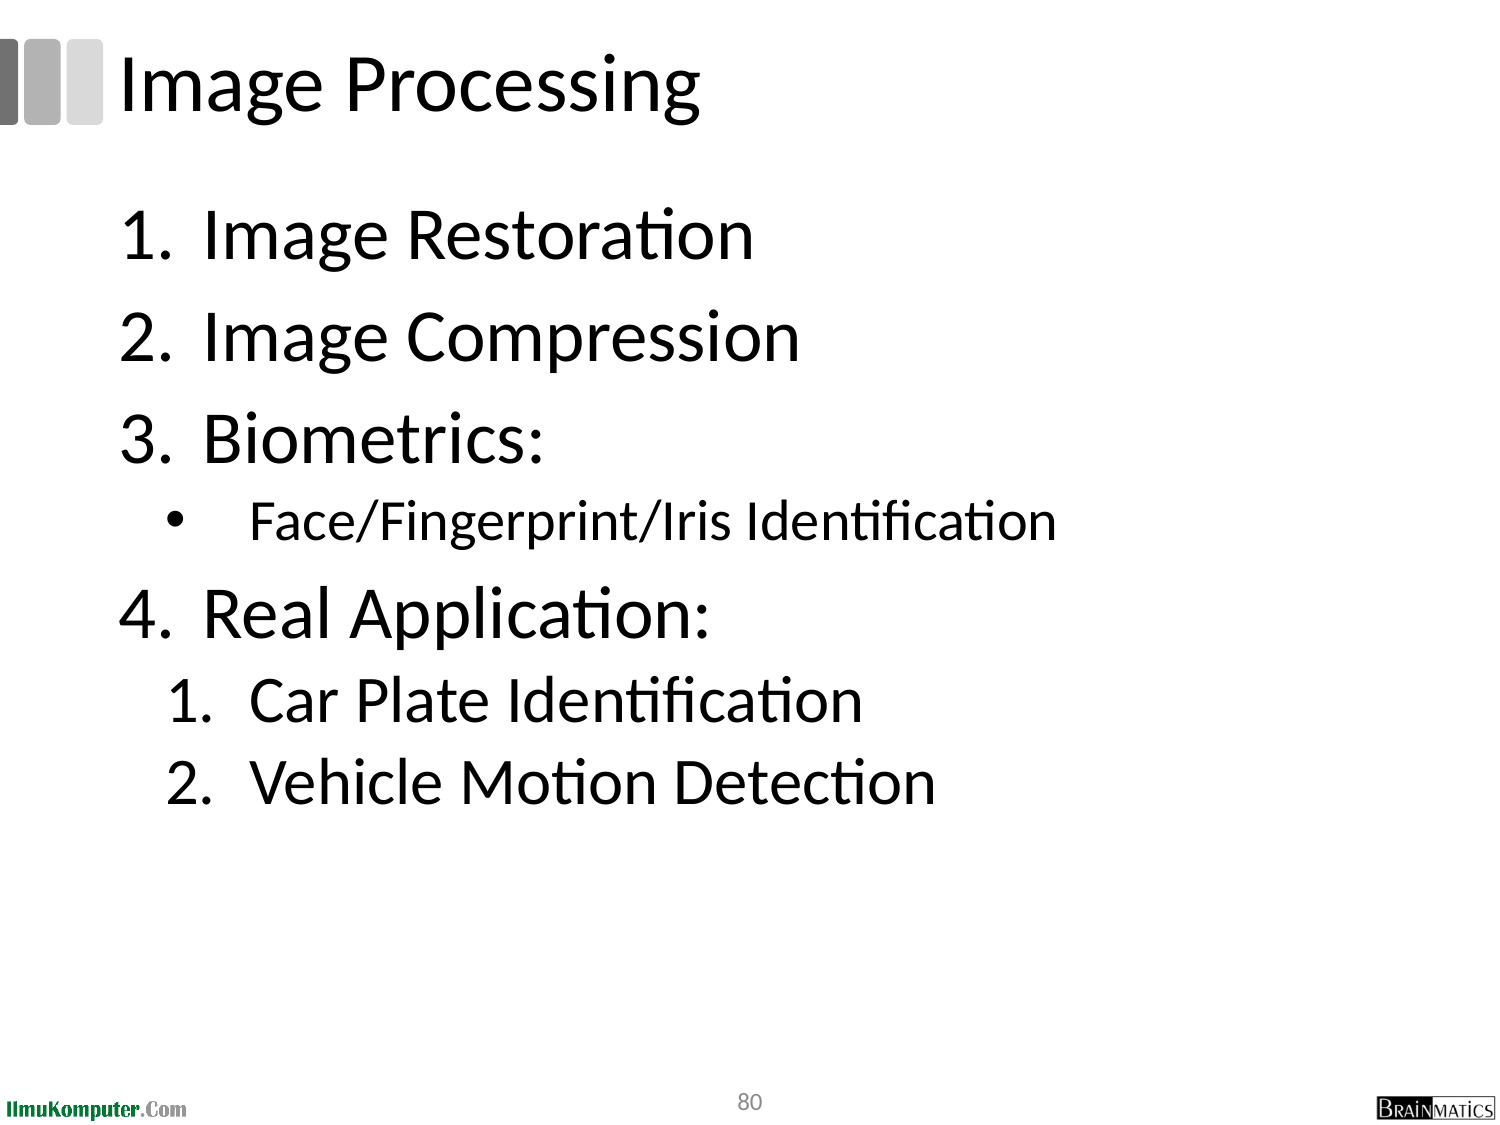

# Image Processing
Image Restoration
Image Compression
Biometrics:
Face/Fingerprint/Iris Identification
Real Application:
Car Plate Identification
Vehicle Motion Detection
80